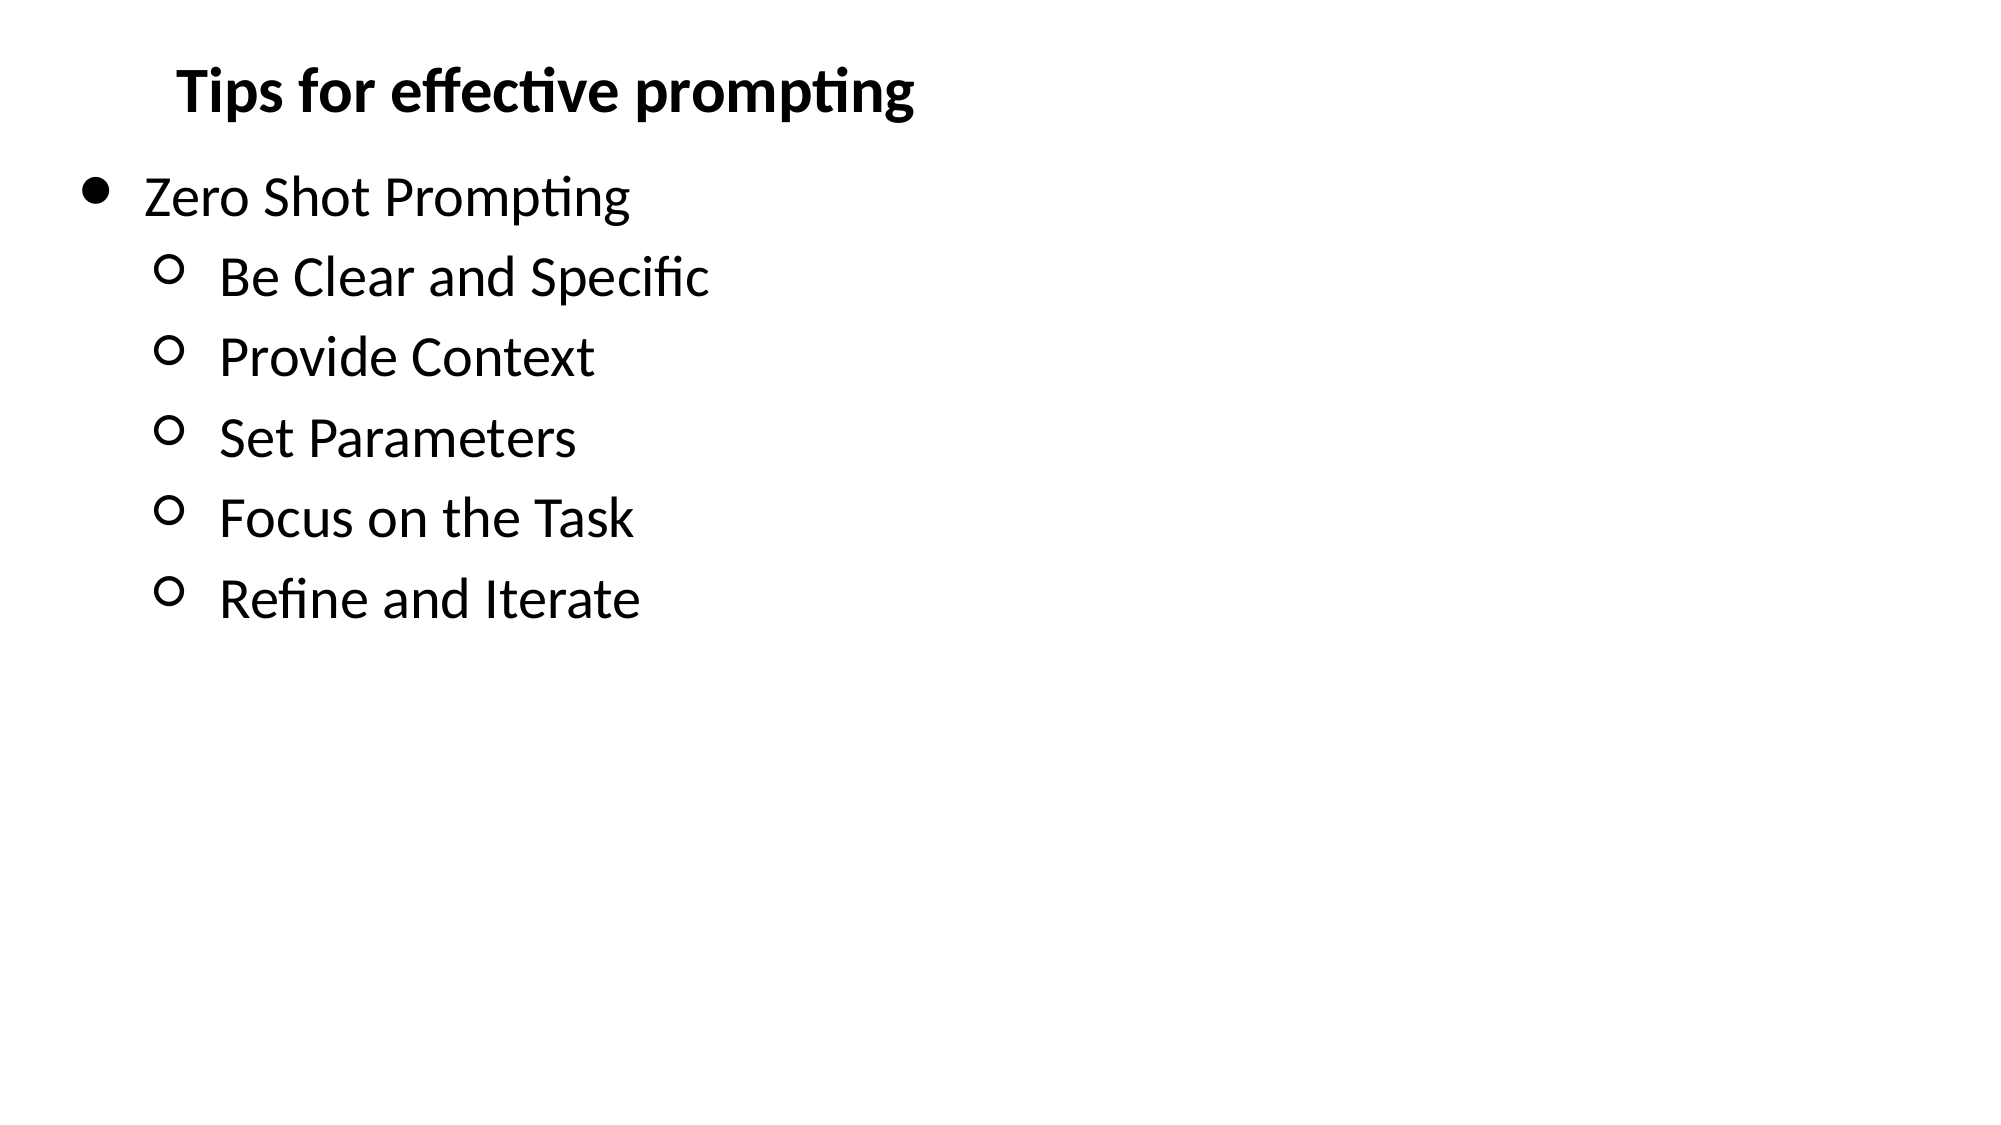

Tips for effective prompting
Zero Shot Prompting
Be Clear and Specific
Provide Context
Set Parameters
Focus on the Task
Refine and Iterate